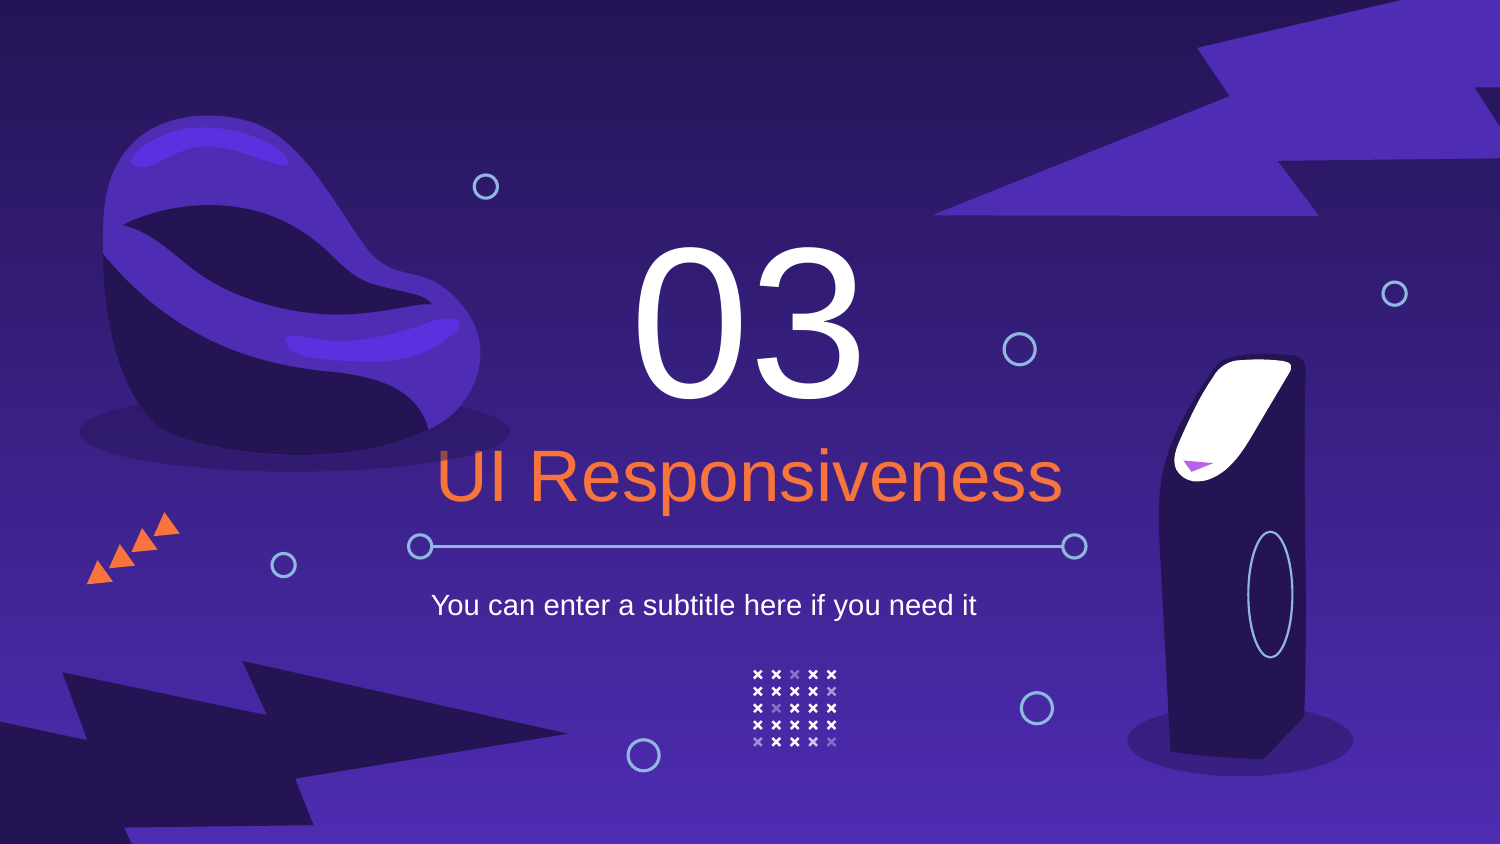

03

# UI Responsiveness

You can enter a subtitle here if you need it